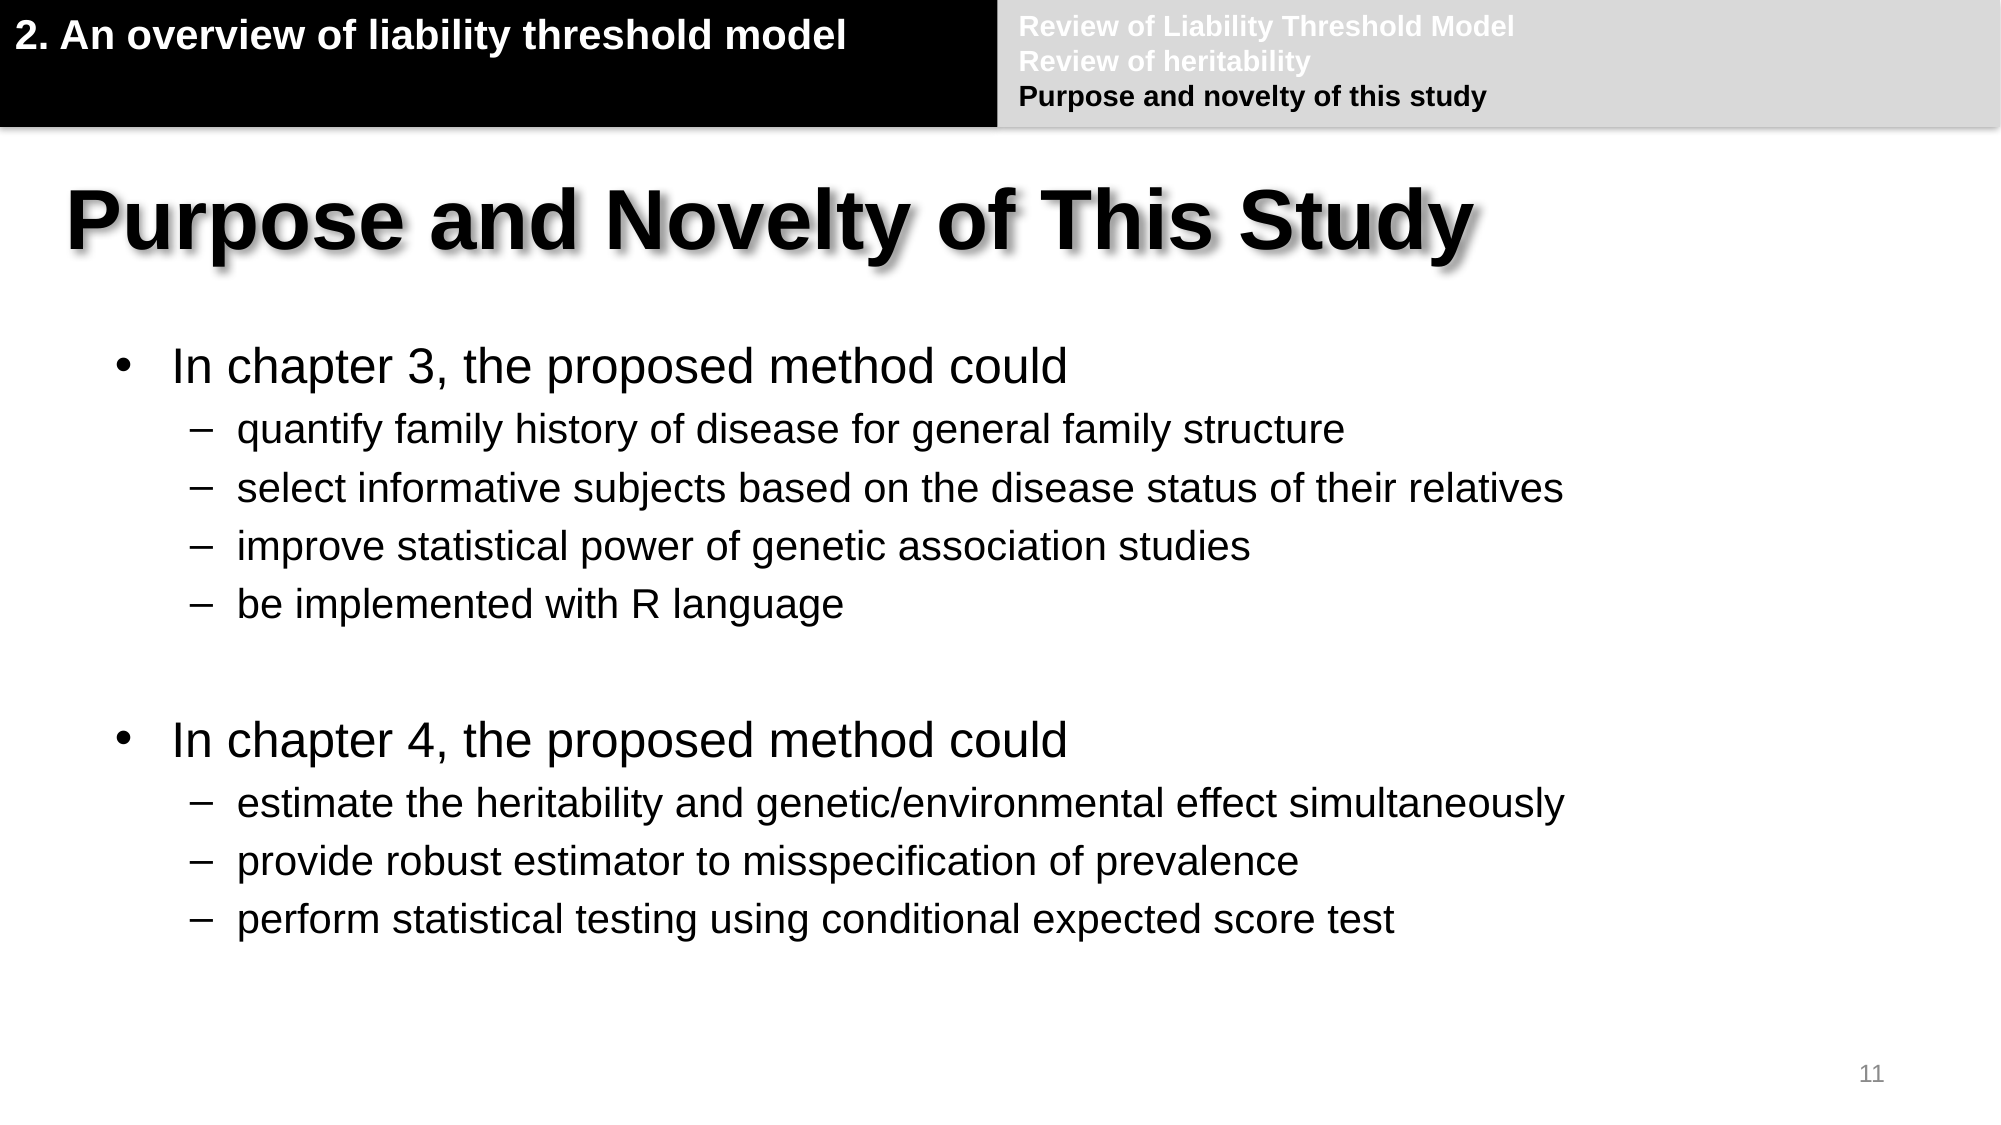

2. An overview of liability threshold model
Review of Liability Threshold Model
Review of heritability
Purpose and novelty of this study
# Purpose and Novelty of This Study
In chapter 3, the proposed method could
quantify family history of disease for general family structure
select informative subjects based on the disease status of their relatives
improve statistical power of genetic association studies
be implemented with R language

In chapter 4, the proposed method could
estimate the heritability and genetic/environmental effect simultaneously
provide robust estimator to misspecification of prevalence
perform statistical testing using conditional expected score test

11